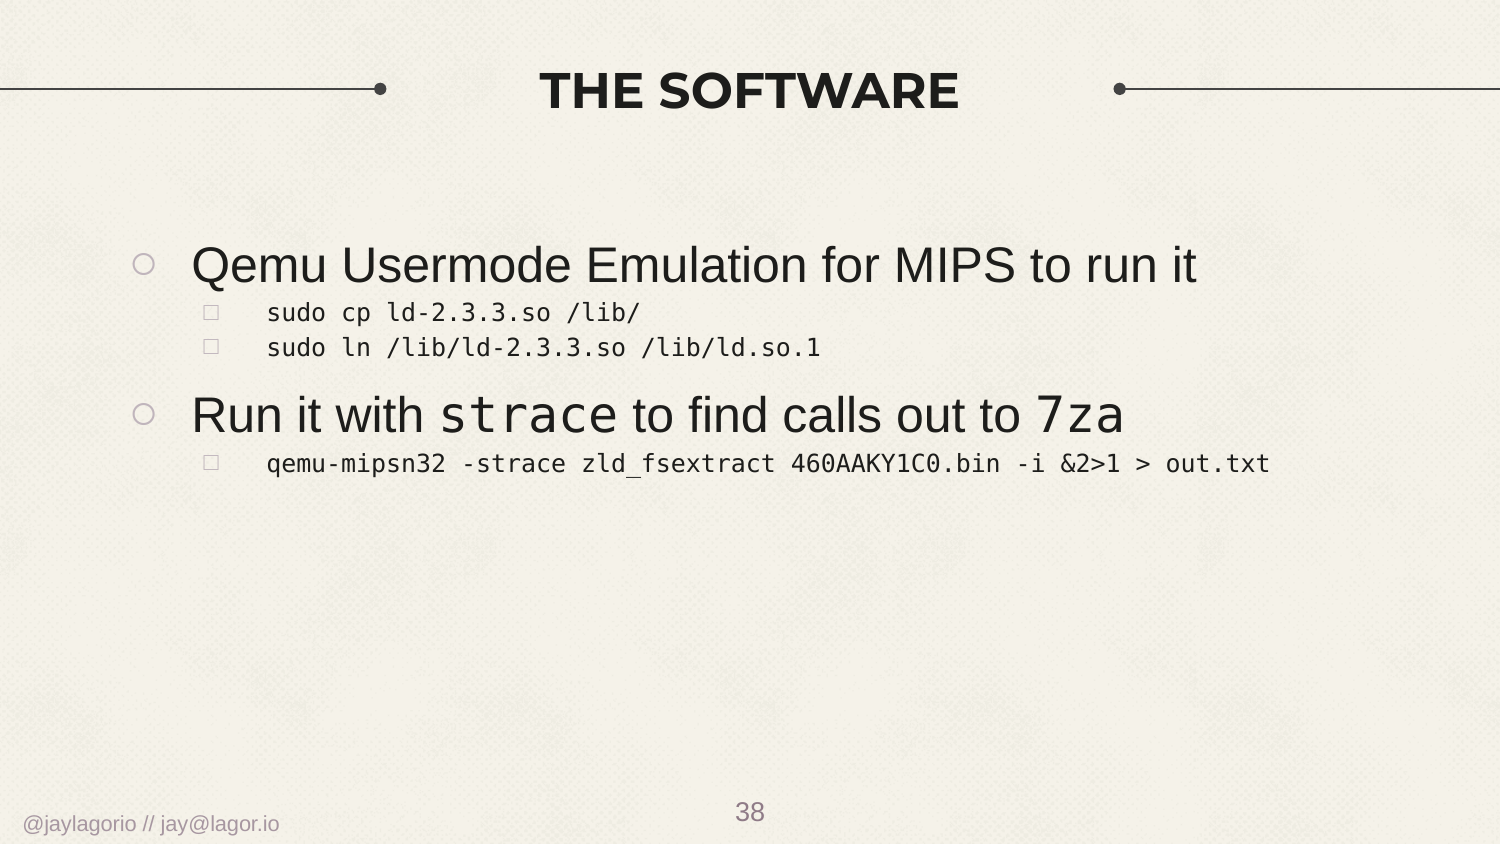

# The Software
Qemu Usermode Emulation for MIPS to run it
sudo cp ld-2.3.3.so /lib/
sudo ln /lib/ld-2.3.3.so /lib/ld.so.1
Run it with strace to find calls out to 7za
qemu-mipsn32 -strace zld_fsextract 460AAKY1C0.bin -i &2>1 > out.txt

38
@jaylagorio // jay@lagor.io